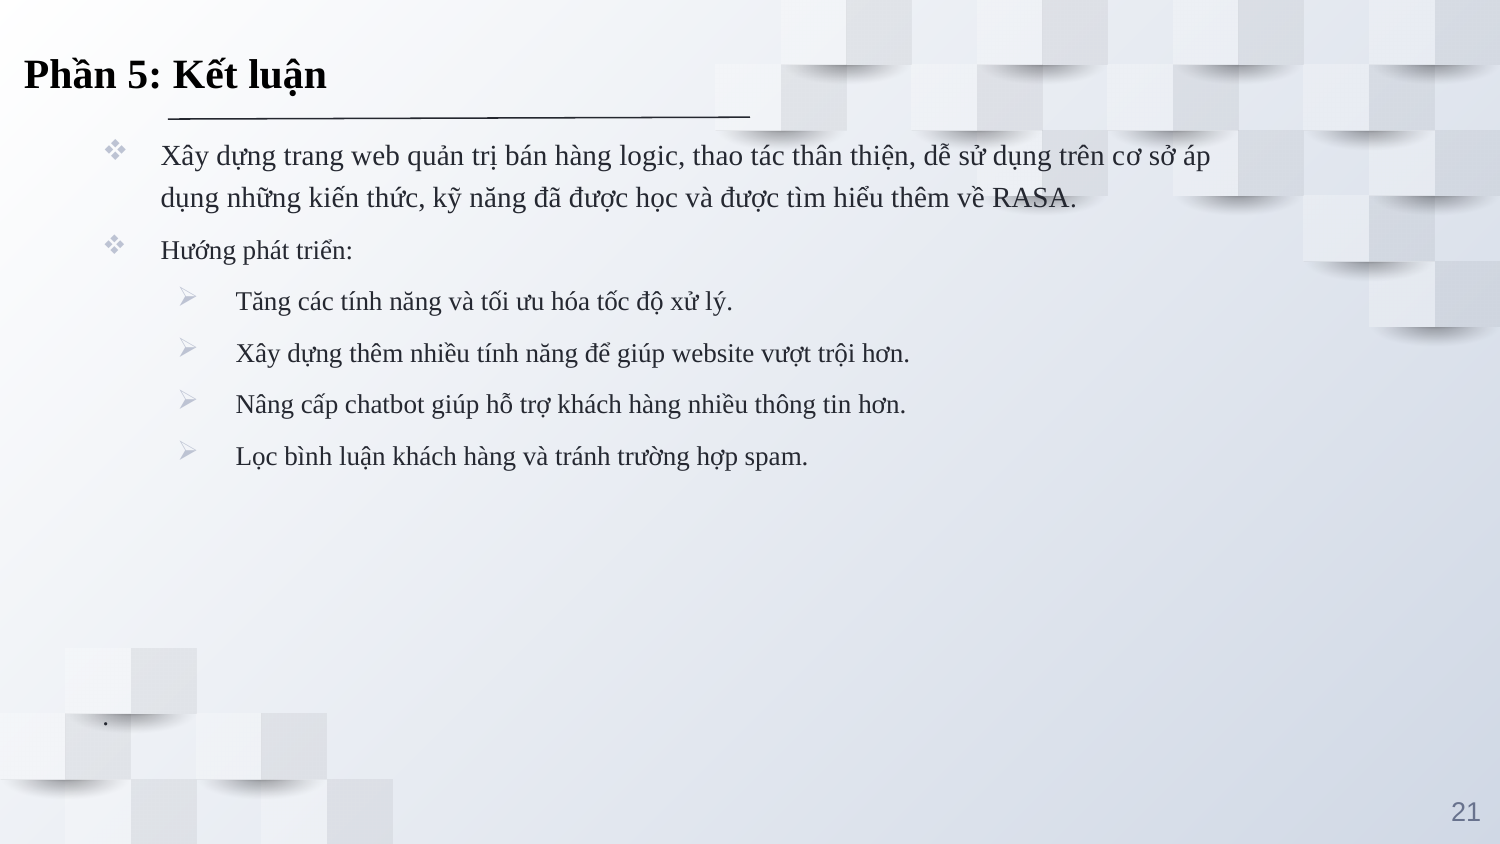

Phần 5: Kết luận
Xây dựng trang web quản trị bán hàng logic, thao tác thân thiện, dễ sử dụng trên cơ sở áp dụng những kiến thức, kỹ năng đã được học và được tìm hiểu thêm về RASA.
Hướng phát triển:
Tăng các tính năng và tối ưu hóa tốc độ xử lý.
Xây dựng thêm nhiều tính năng để giúp website vượt trội hơn.
Nâng cấp chatbot giúp hỗ trợ khách hàng nhiều thông tin hơn.
Lọc bình luận khách hàng và tránh trường hợp spam.

.

21